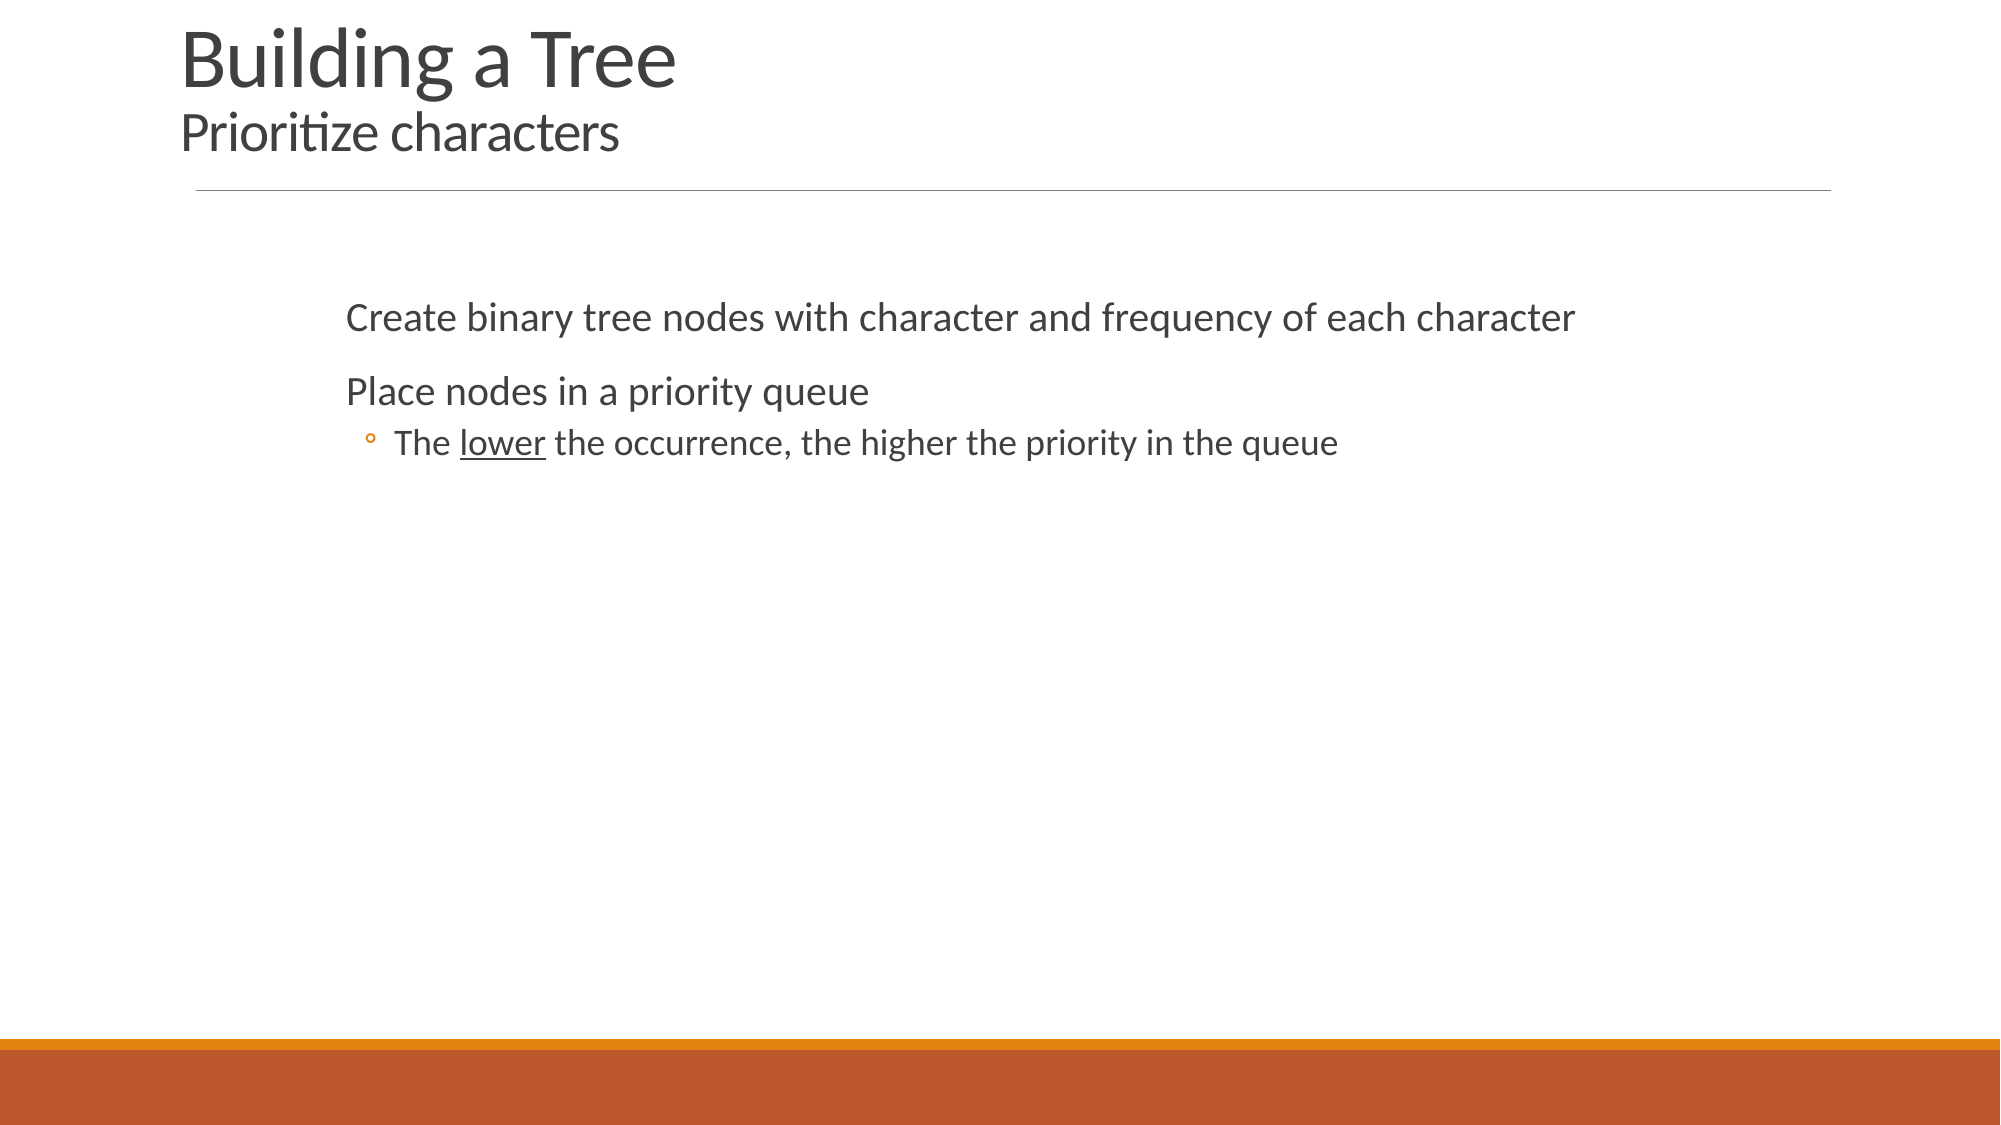

# Building a Tree Prioritize characters
Create binary tree nodes with character and frequency of each character
Place nodes in a priority queue
The lower the occurrence, the higher the priority in the queue